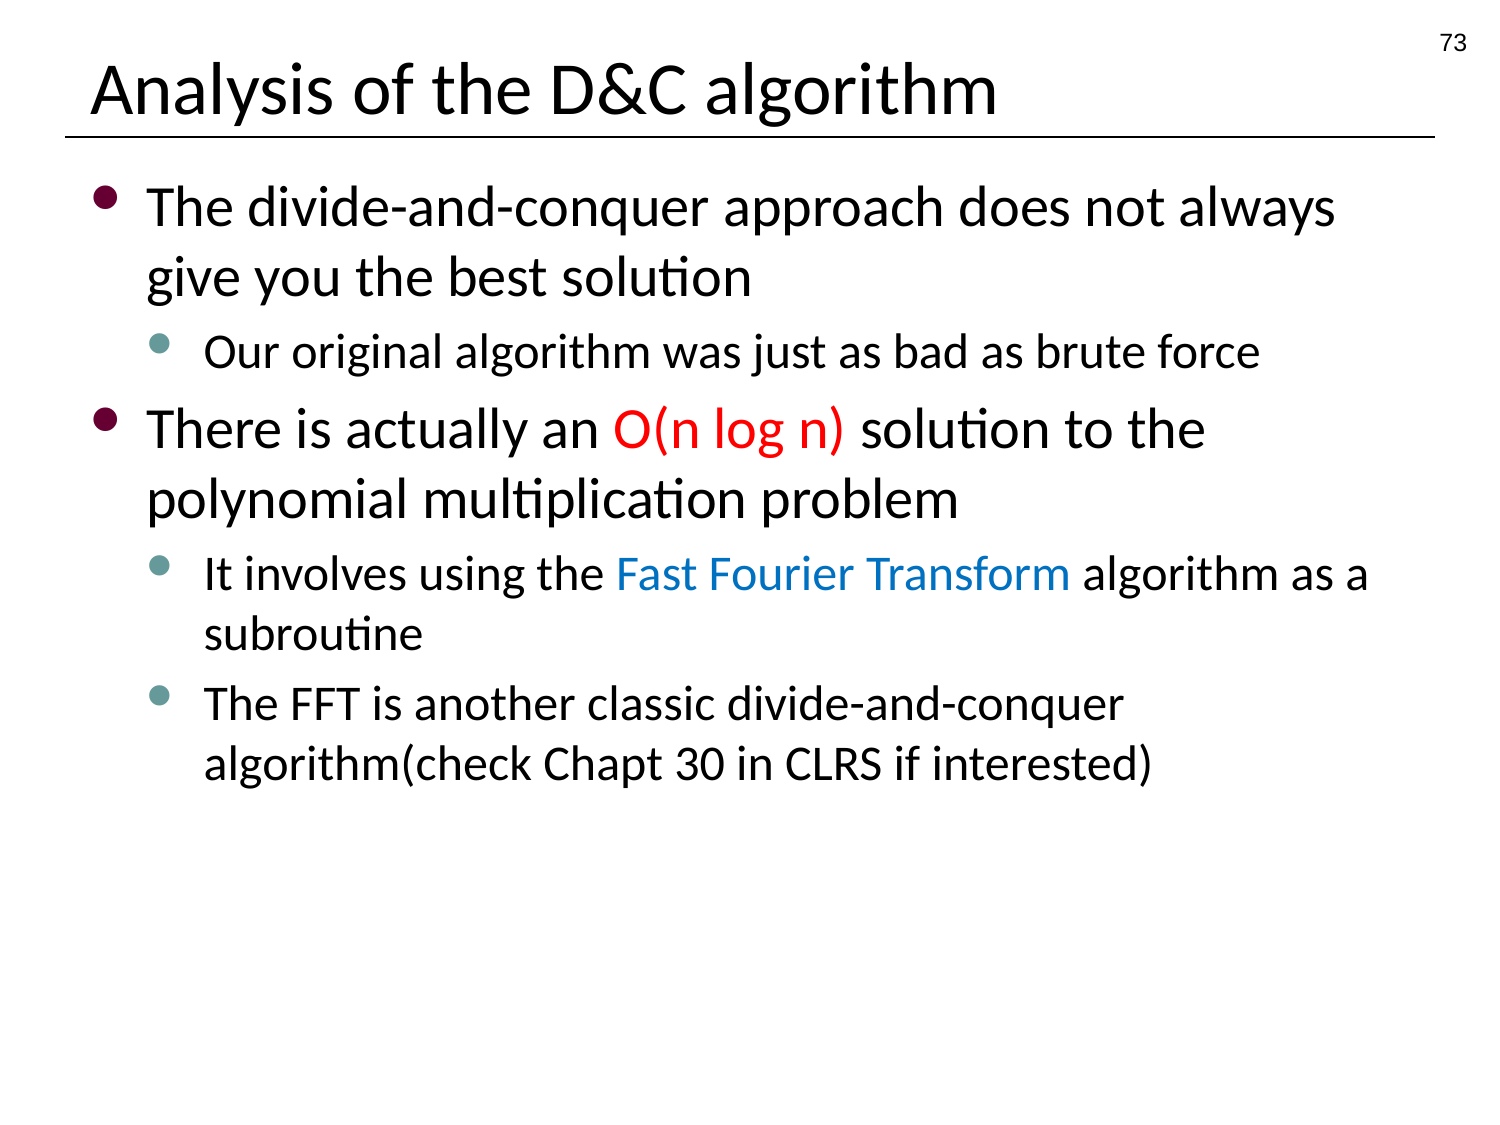

73
# Analysis of the D&C algorithm
The divide-and-conquer approach does not always give you the best solution
Our original algorithm was just as bad as brute force
There is actually an O(n log n) solution to the polynomial multiplication problem
It involves using the Fast Fourier Transform algorithm as a subroutine
The FFT is another classic divide-and-conquer algorithm(check Chapt 30 in CLRS if interested)